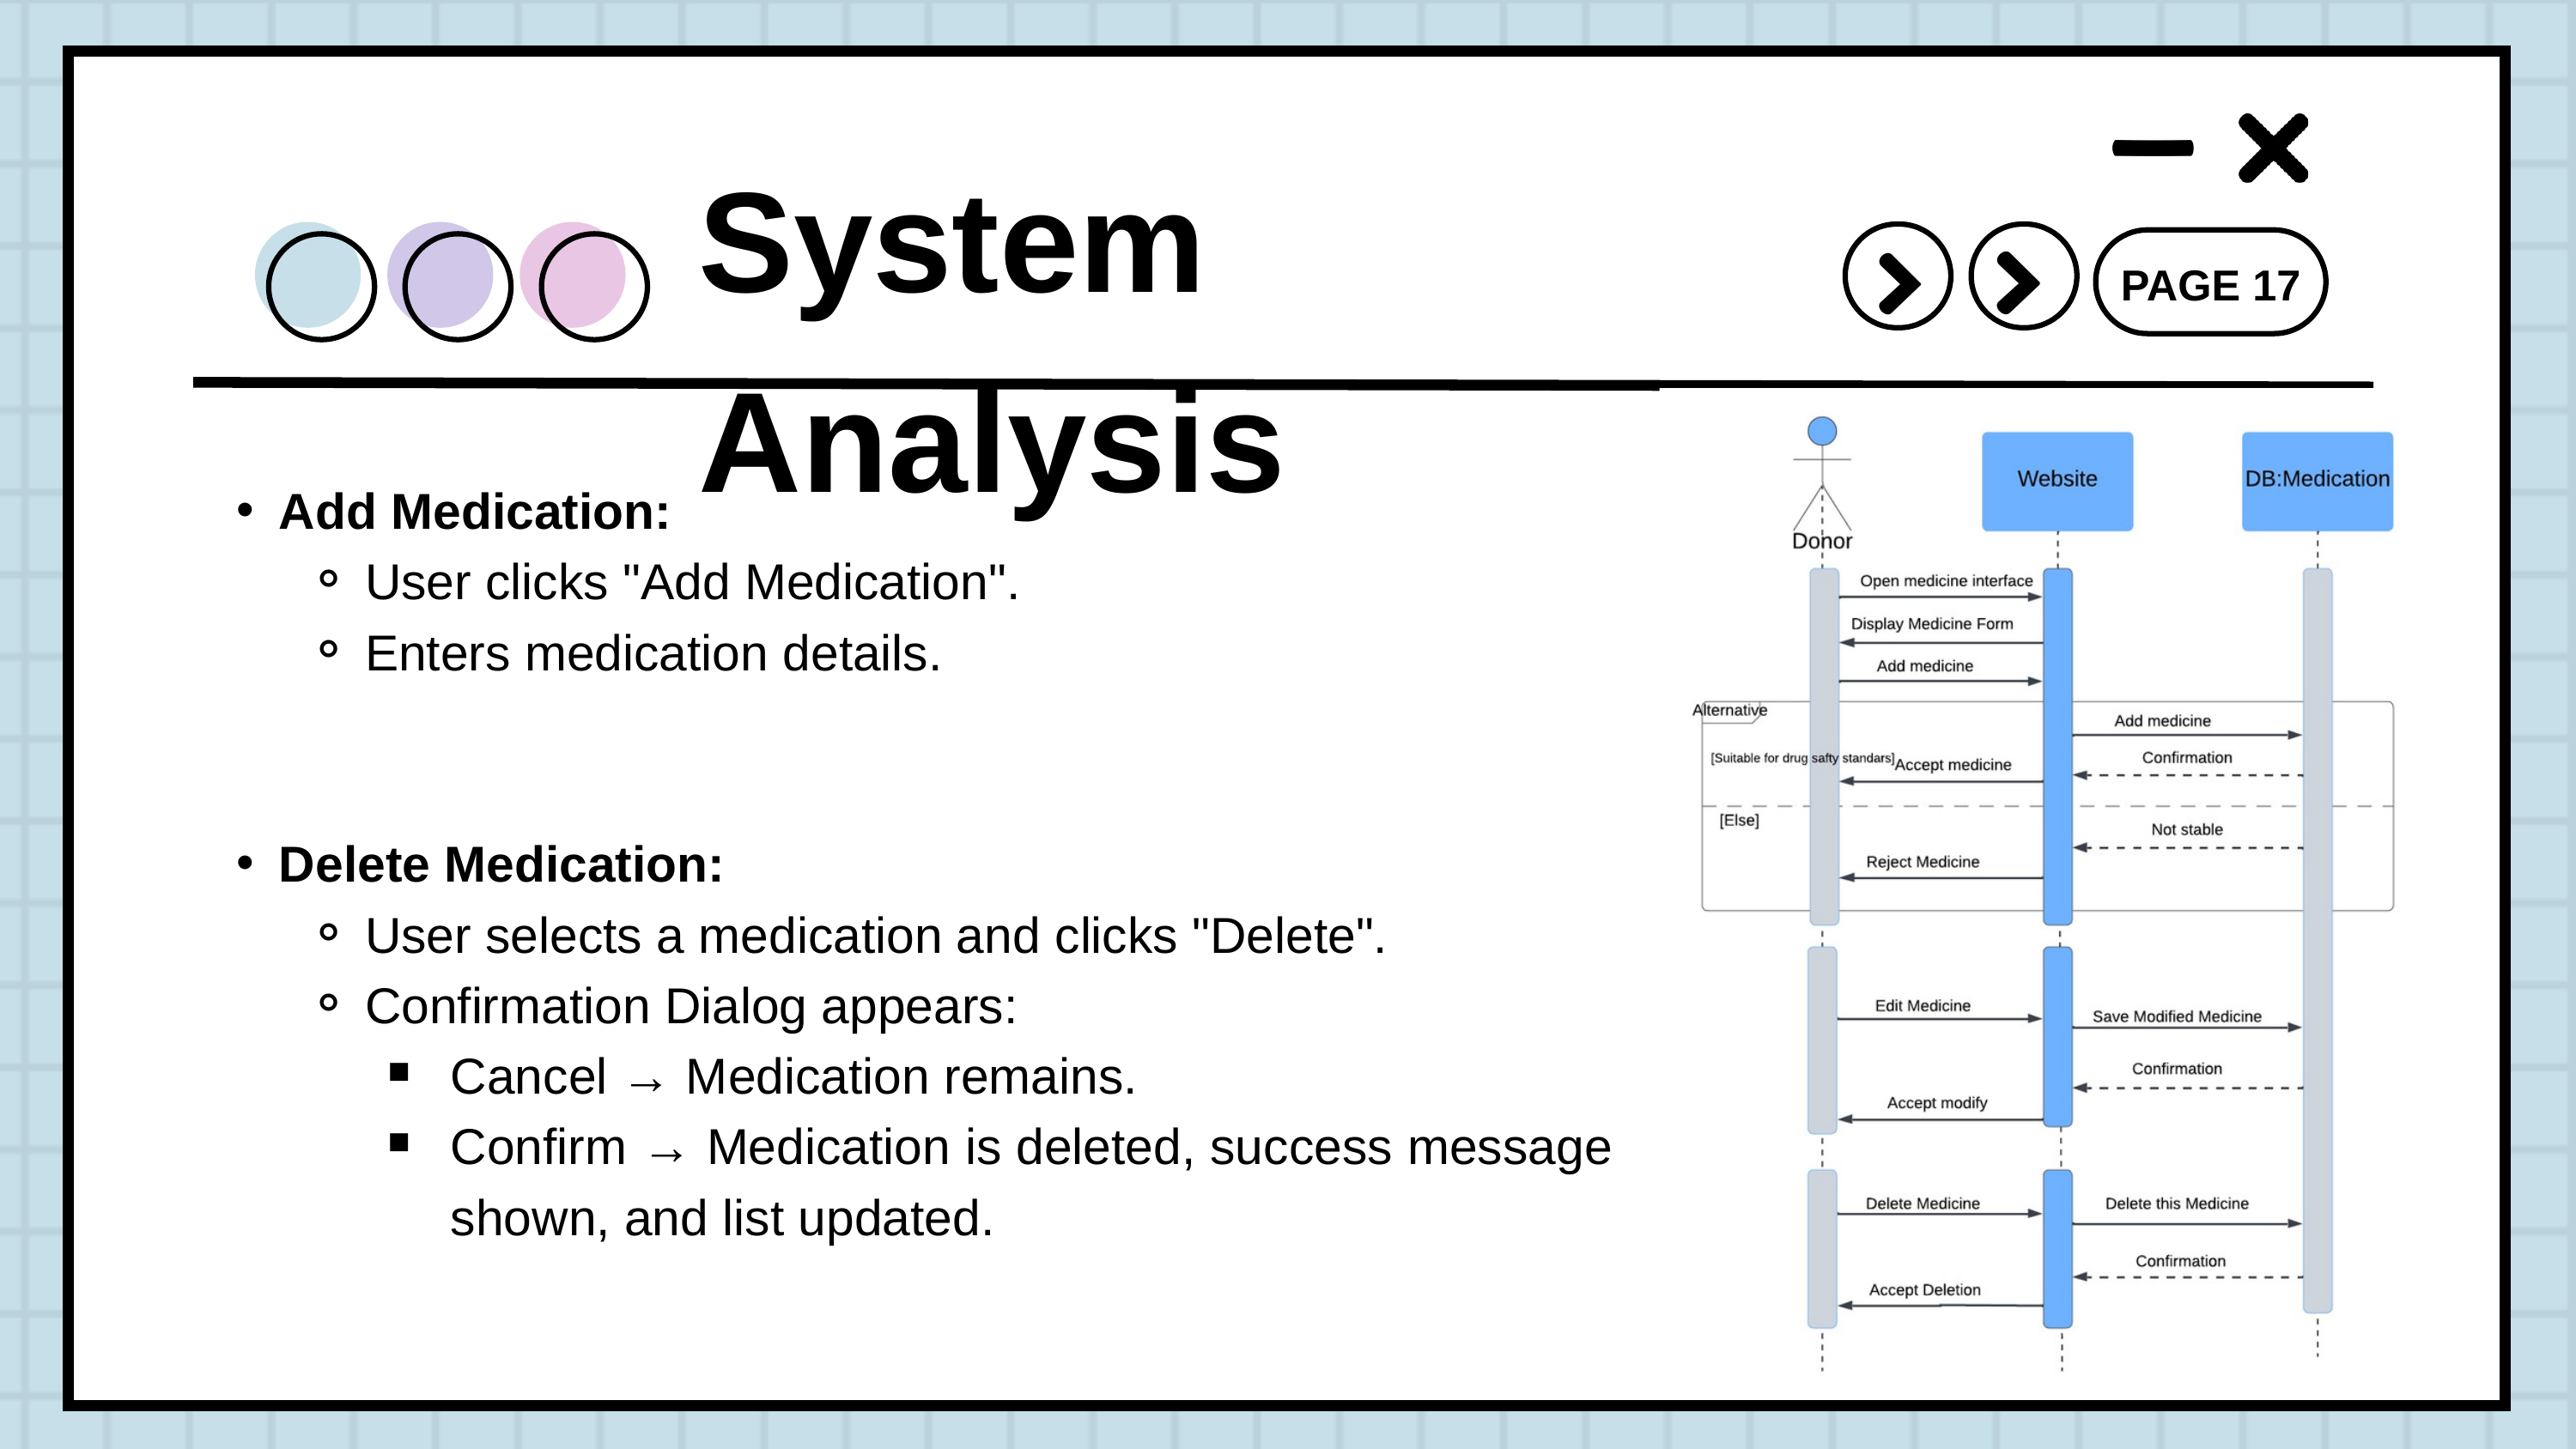

System Analysis

PAGE 17

Add Medication:
User clicks "Add Medication".
Enters medication details.

Delete Medication:
User selects a medication and clicks "Delete".
Confirmation Dialog appears:
Cancel → Medication remains.
Confirm → Medication is deleted, success message shown, and list updated.